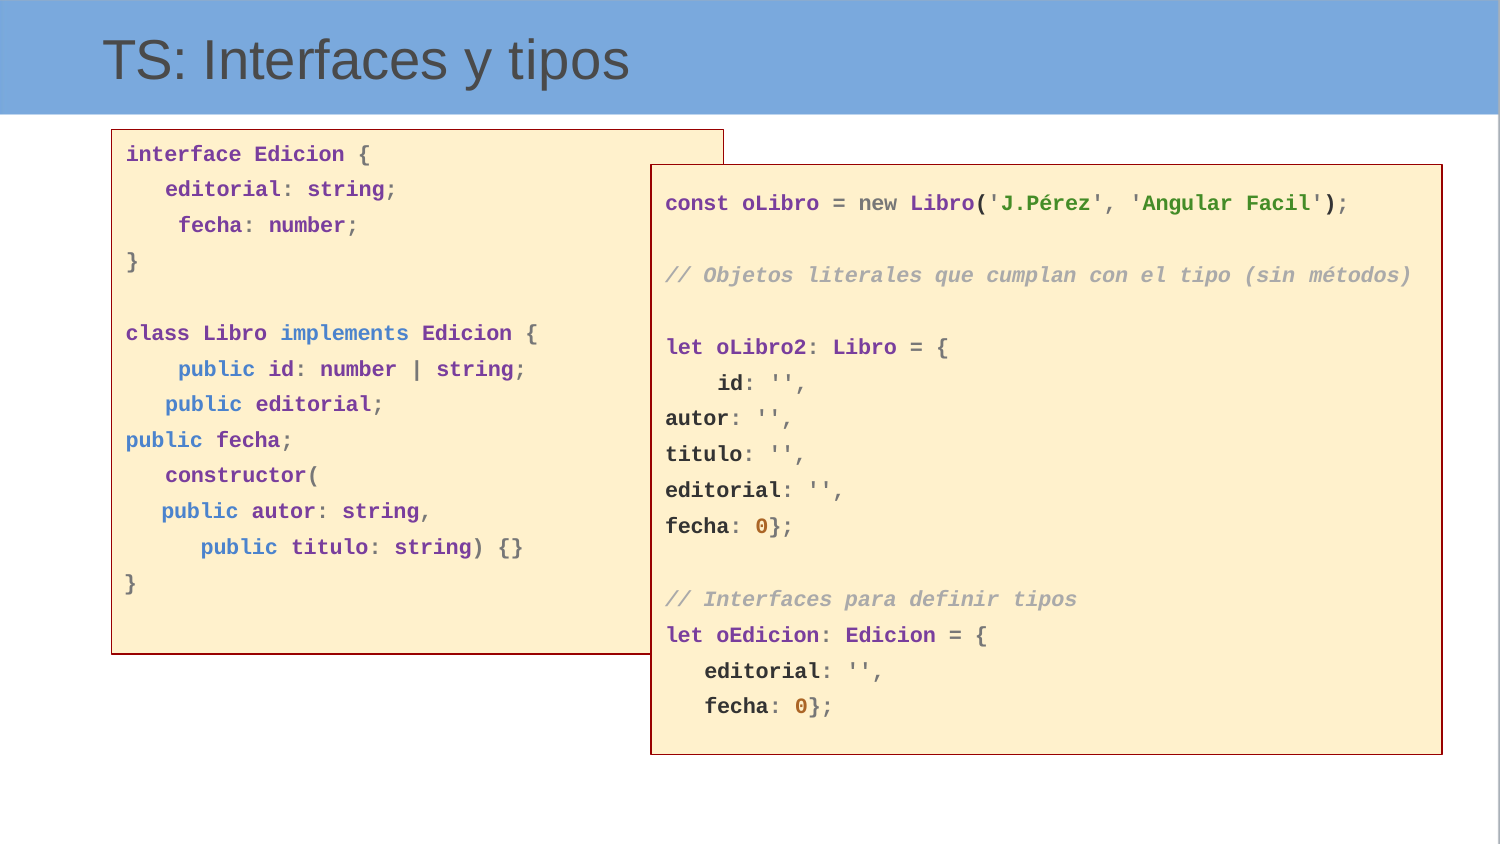

# TS: Interfaces y tipos

interface Edicion {
editorial: string;  fecha: number;

const oLibro = new Libro('J.Pérez', 'Angular Facil');
}
// Objetos literales que cumplan con el tipo (sin métodos)
class Libro implements Edicion {  public id: number | string;  public editorial;
public fecha;  constructor(
public autor: string,  public titulo: string) {}
}
let oLibro2: Libro = {  id: '',
autor: '',
titulo: '',
editorial: '',
fecha: 0};
// Interfaces para definir tipos
let oEdicion: Edicion = {
editorial: '',
fecha: 0};